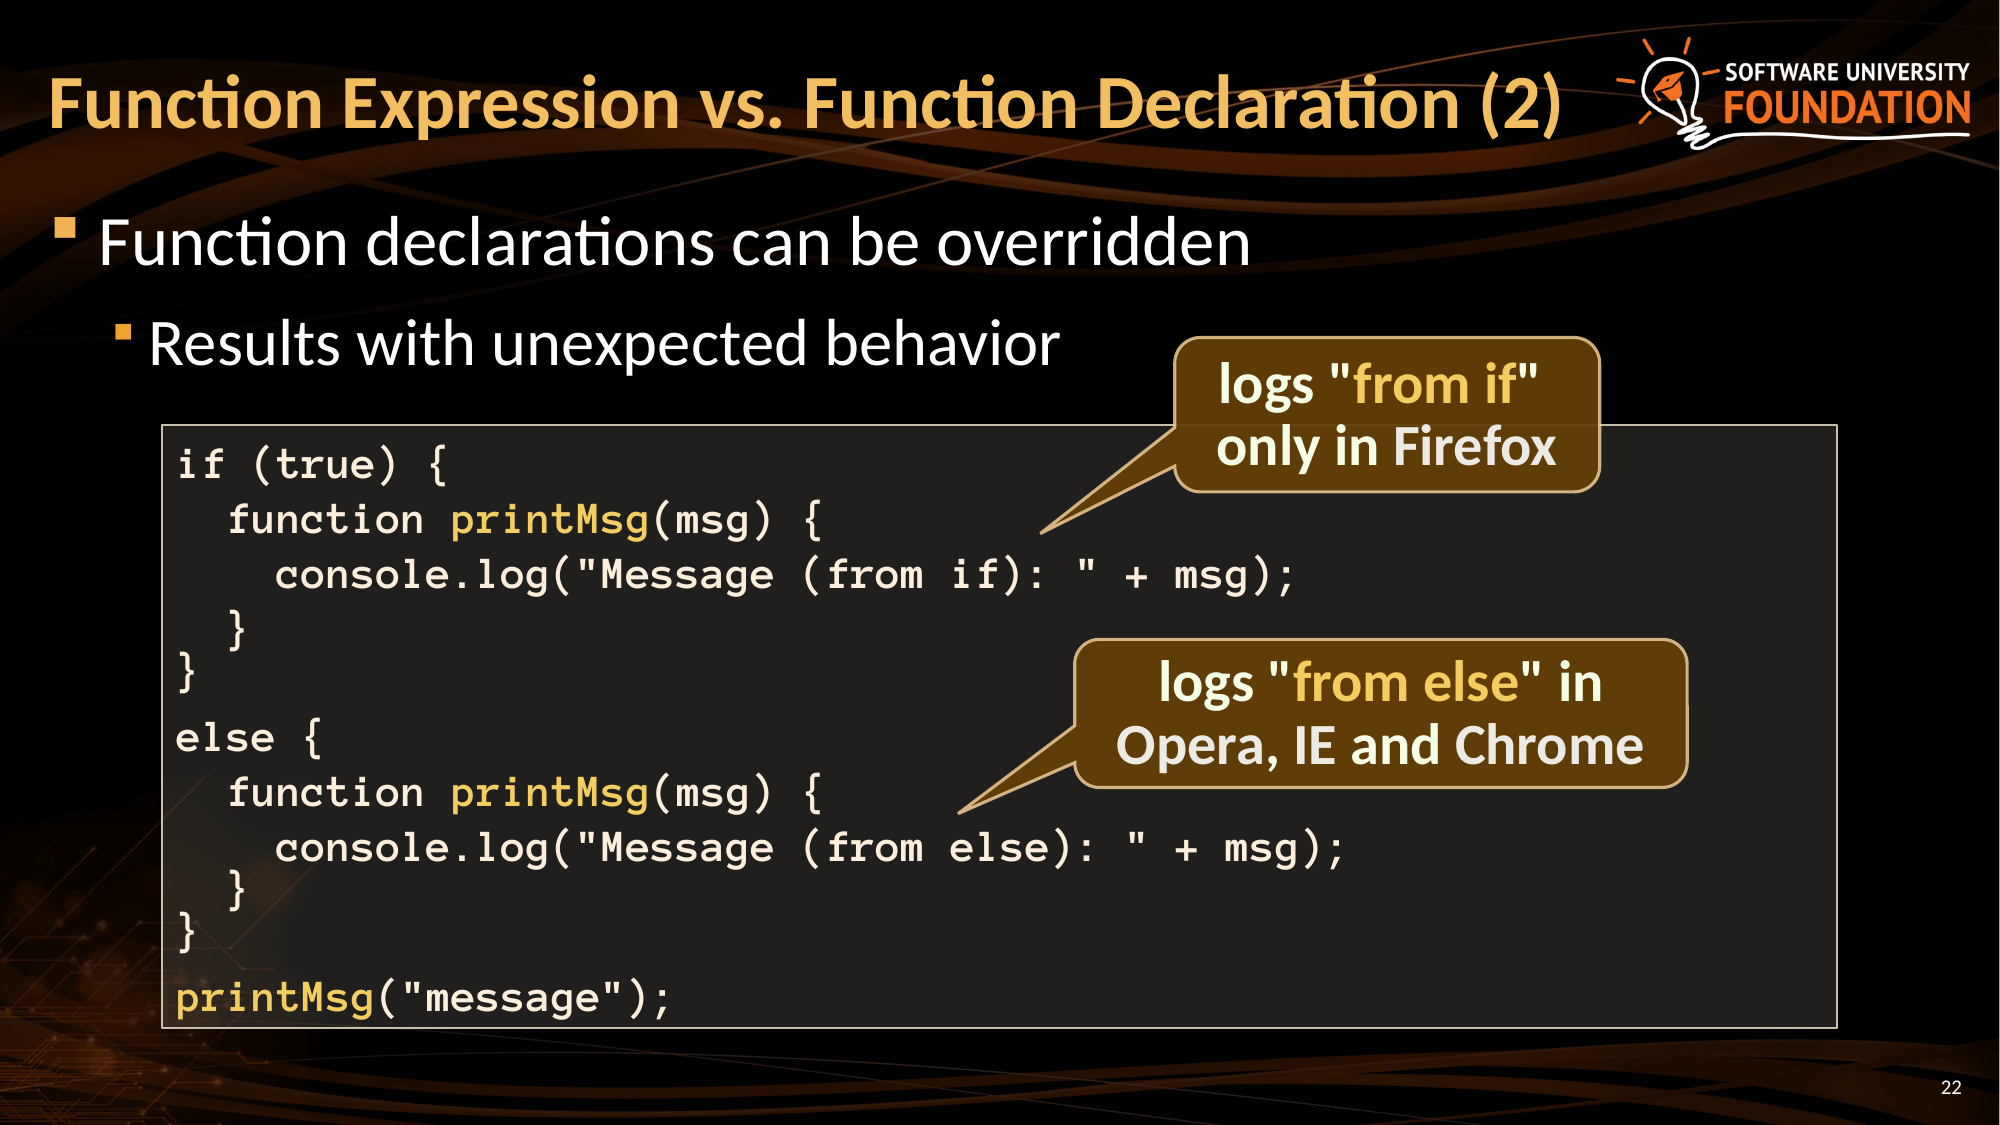

# Function Expression vs. Function Declaration (2)
Function declarations can be overridden
Results with unexpected behavior
logs "from if"
only in Firefox
if (true) {
  function printMsg(msg) {
    console.log("Message (from if): " + msg);
  }
}
else {
  function printMsg(msg) {
    console.log("Message (from else): " + msg);
  }
}
printMsg("message");
logs "from else" in Opera, IE and Chrome
22